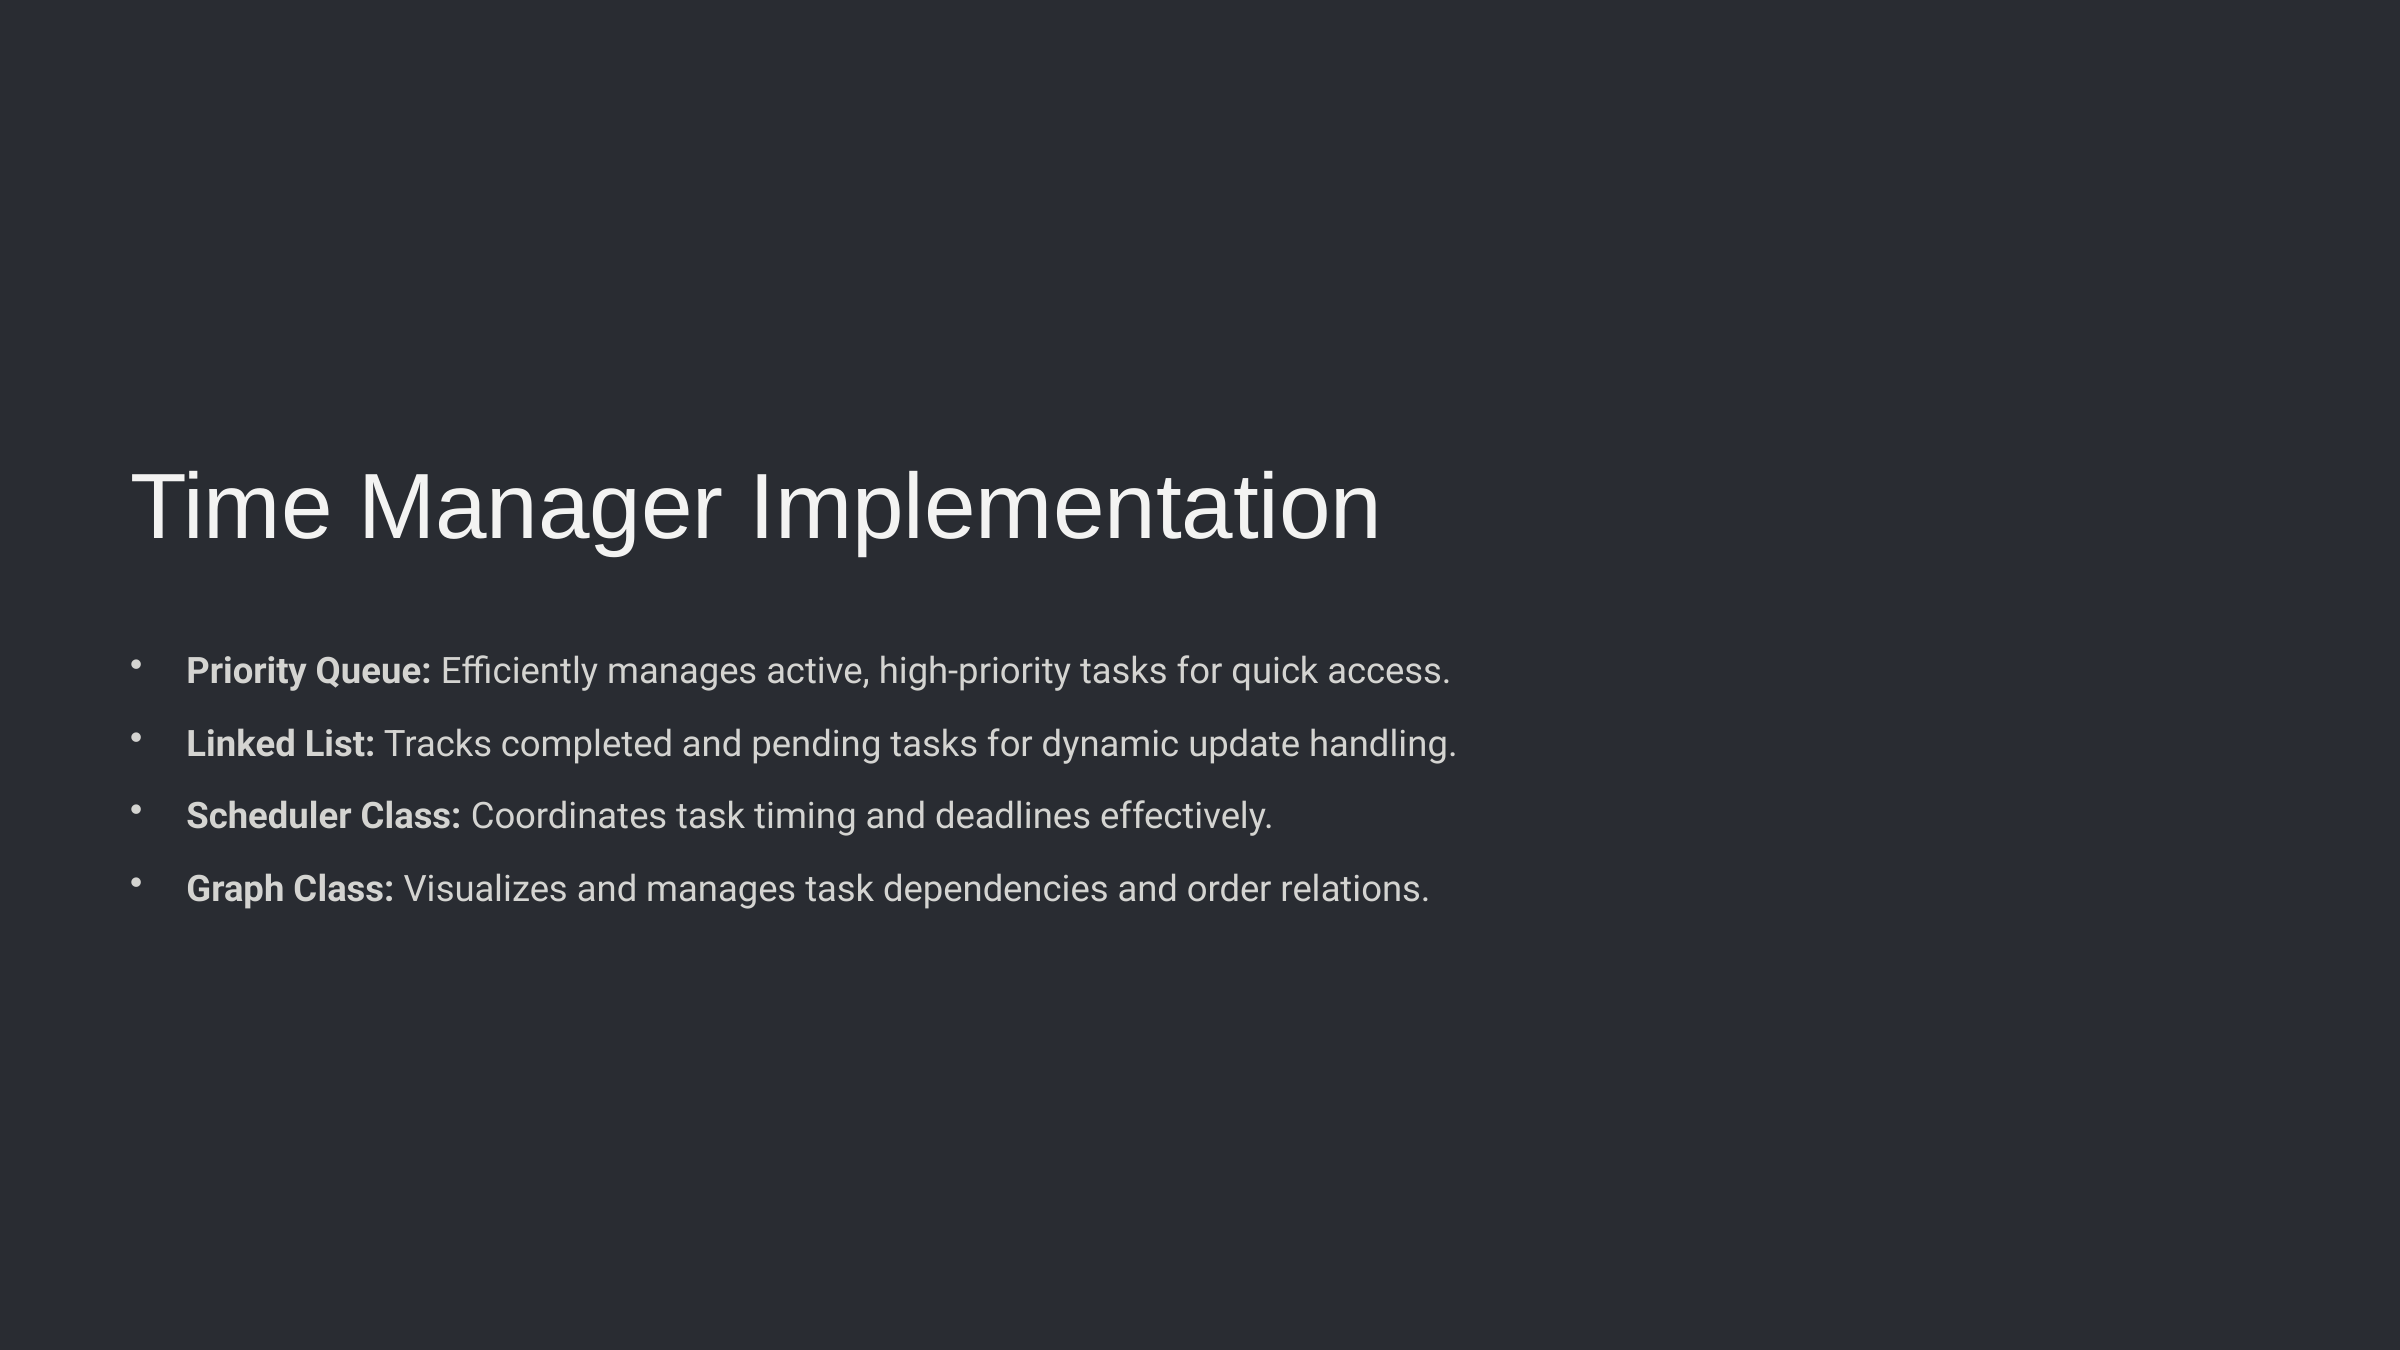

Time Manager Implementation
Priority Queue: Efficiently manages active, high-priority tasks for quick access.
Linked List: Tracks completed and pending tasks for dynamic update handling.
Scheduler Class: Coordinates task timing and deadlines effectively.
Graph Class: Visualizes and manages task dependencies and order relations.